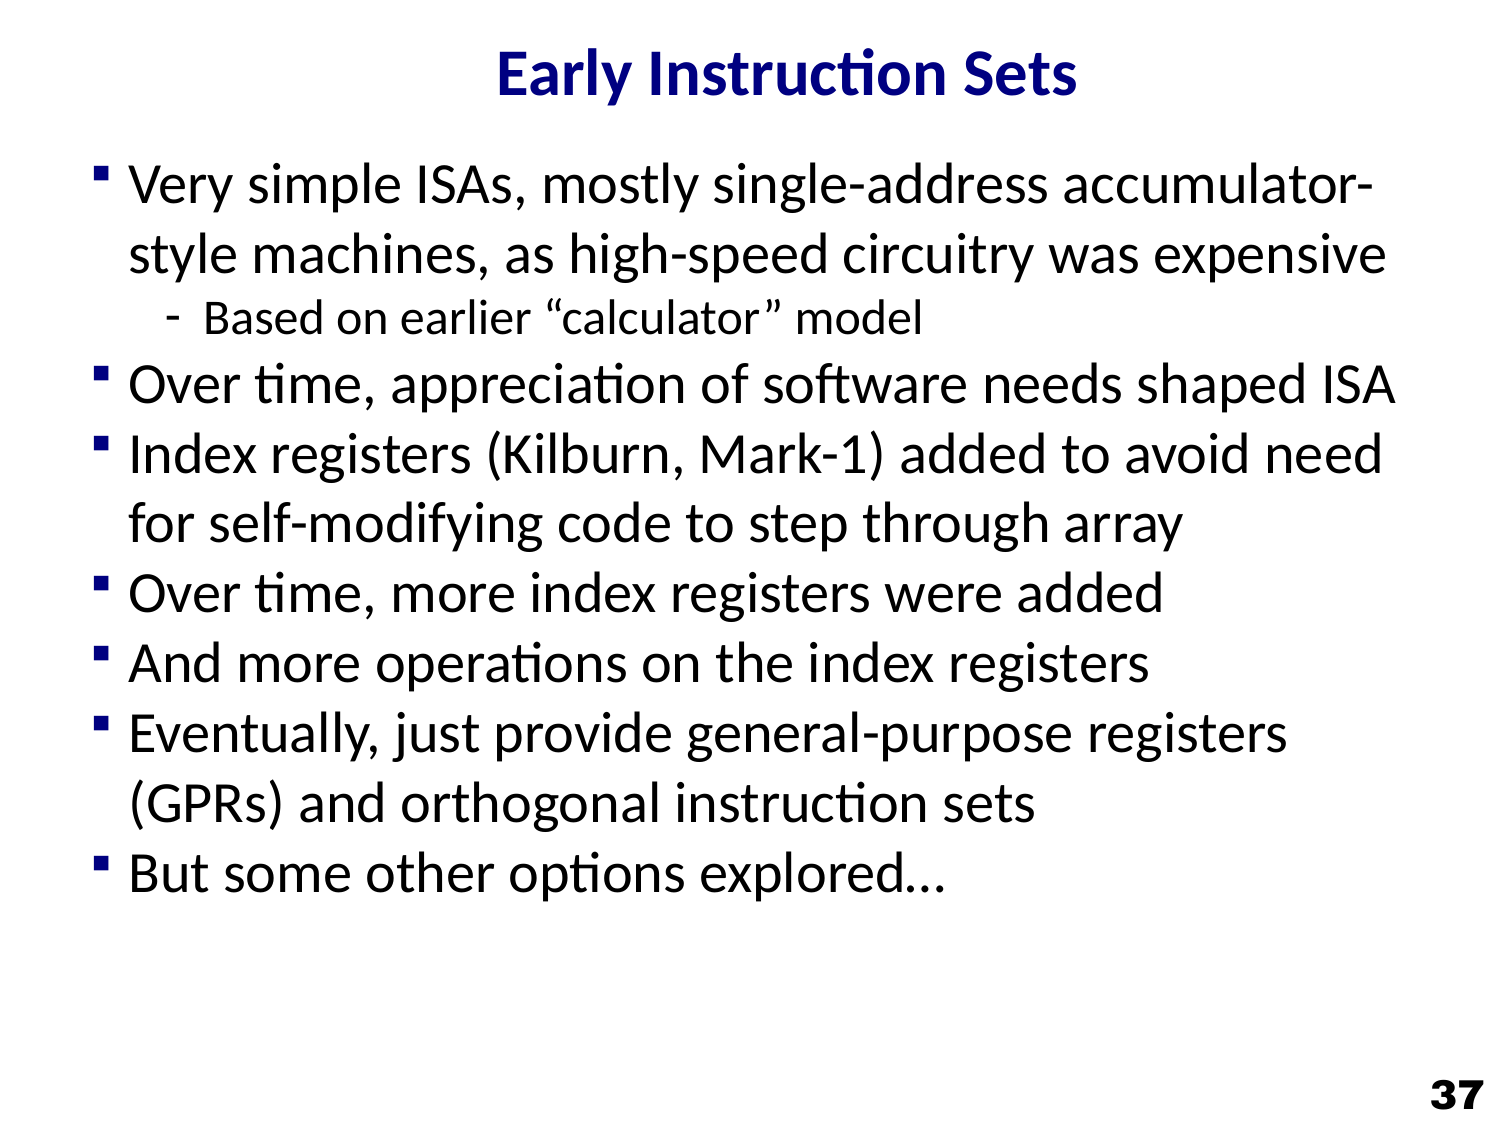

# Early Instruction Sets
Very simple ISAs, mostly single-address accumulator-style machines, as high-speed circuitry was expensive
Based on earlier “calculator” model
Over time, appreciation of software needs shaped ISA
Index registers (Kilburn, Mark-1) added to avoid need for self-modifying code to step through array
Over time, more index registers were added
And more operations on the index registers
Eventually, just provide general-purpose registers (GPRs) and orthogonal instruction sets
But some other options explored…

37